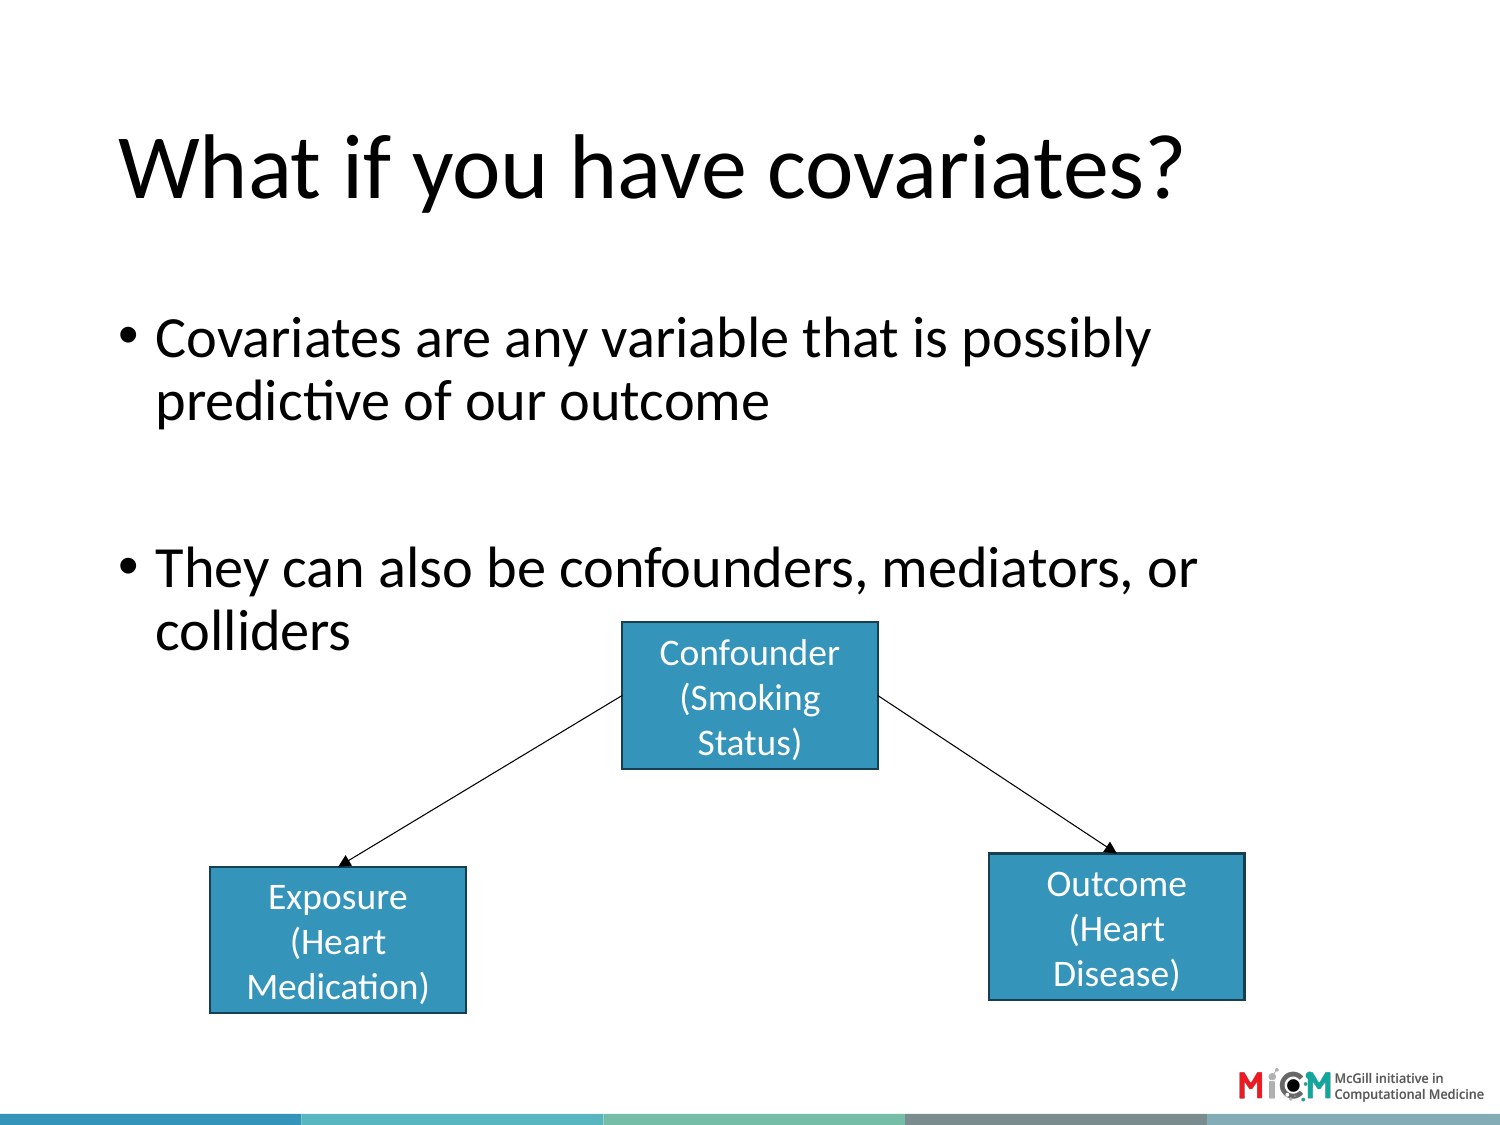

# What if you have covariates?
Covariates are any variable that is possibly predictive of our outcome

They can also be confounders, mediators, or colliders
Confounder
(Smoking Status)
Outcome
(Heart Disease)
Exposure
(Heart Medication)